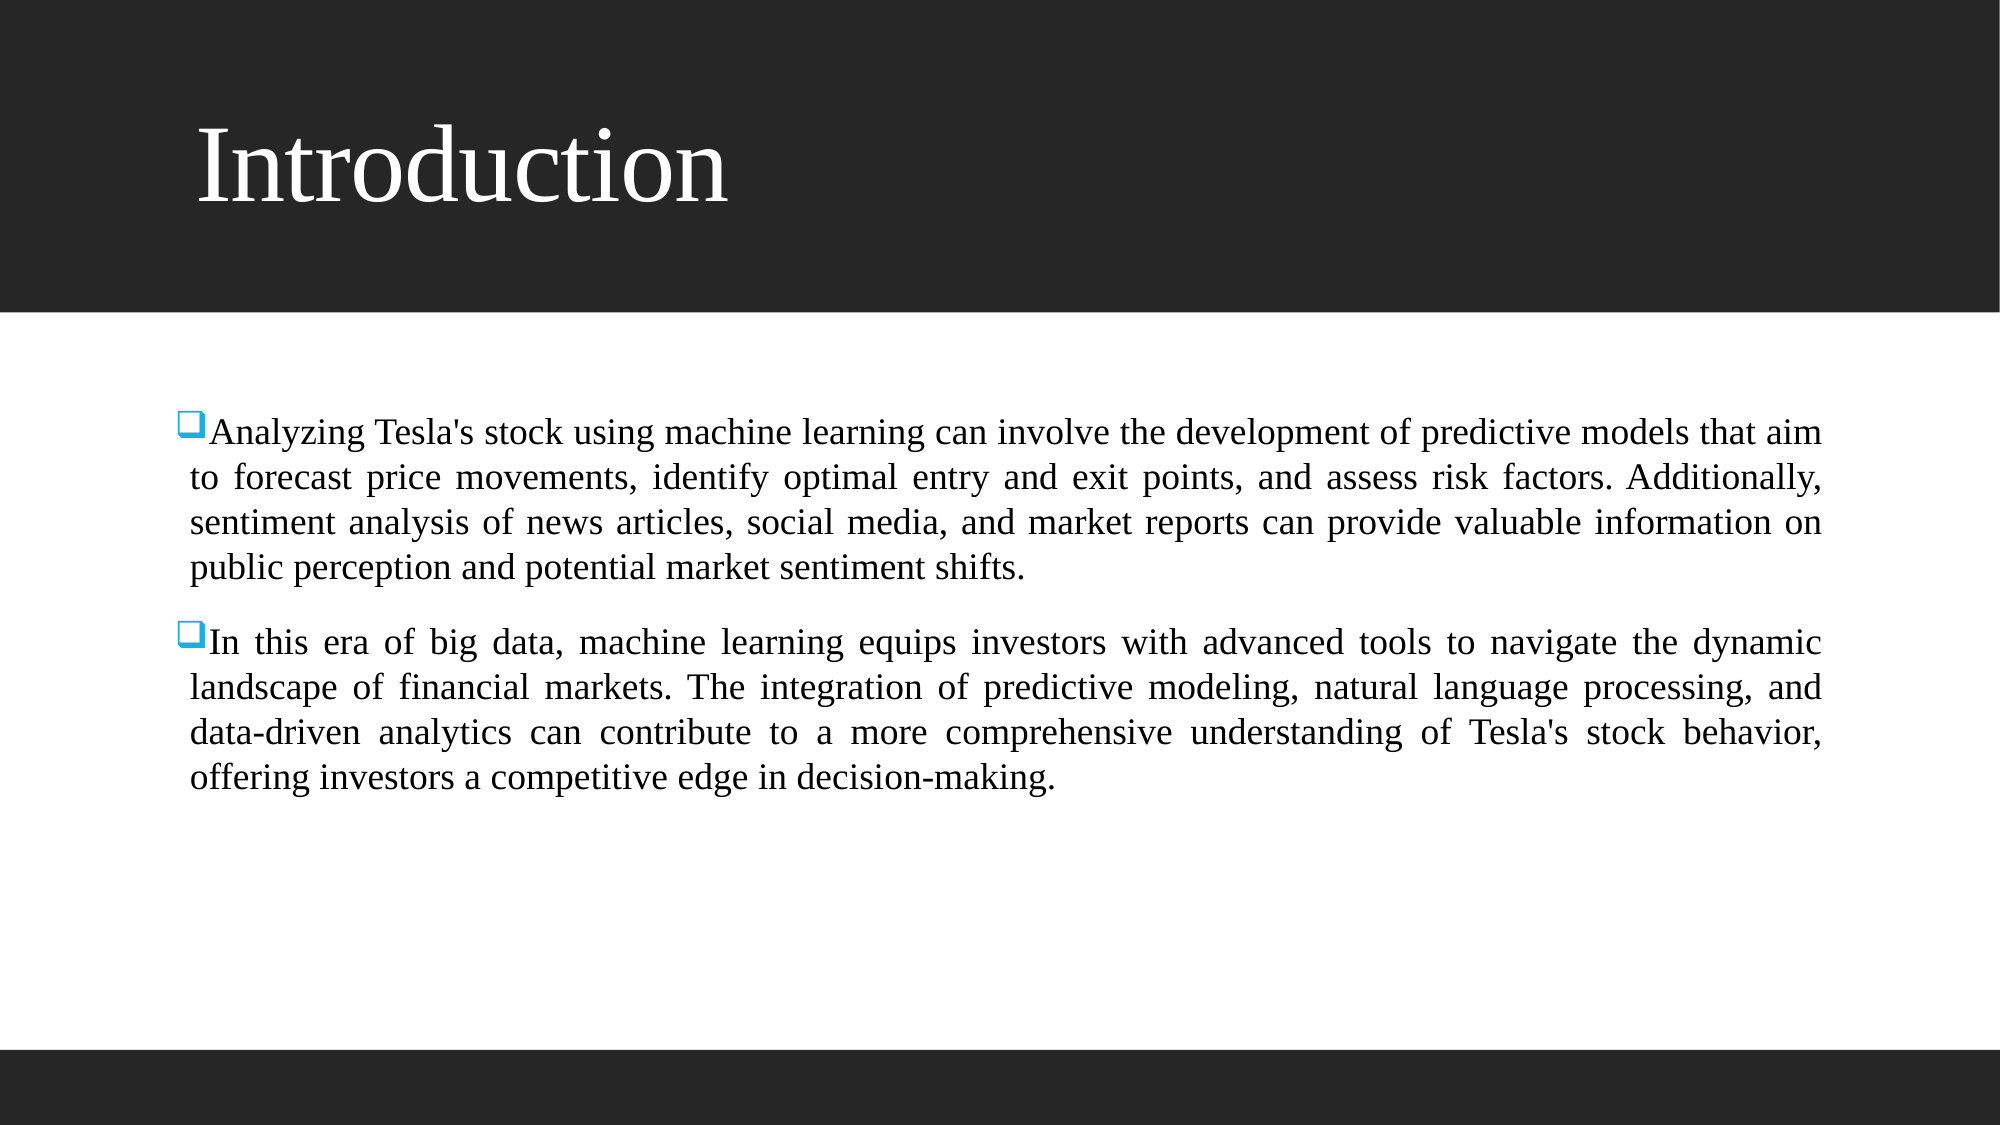

# Introduction
Analyzing Tesla's stock using machine learning can involve the development of predictive models that aim to forecast price movements, identify optimal entry and exit points, and assess risk factors. Additionally, sentiment analysis of news articles, social media, and market reports can provide valuable information on public perception and potential market sentiment shifts.
In this era of big data, machine learning equips investors with advanced tools to navigate the dynamic landscape of financial markets. The integration of predictive modeling, natural language processing, and data-driven analytics can contribute to a more comprehensive understanding of Tesla's stock behavior, offering investors a competitive edge in decision-making.